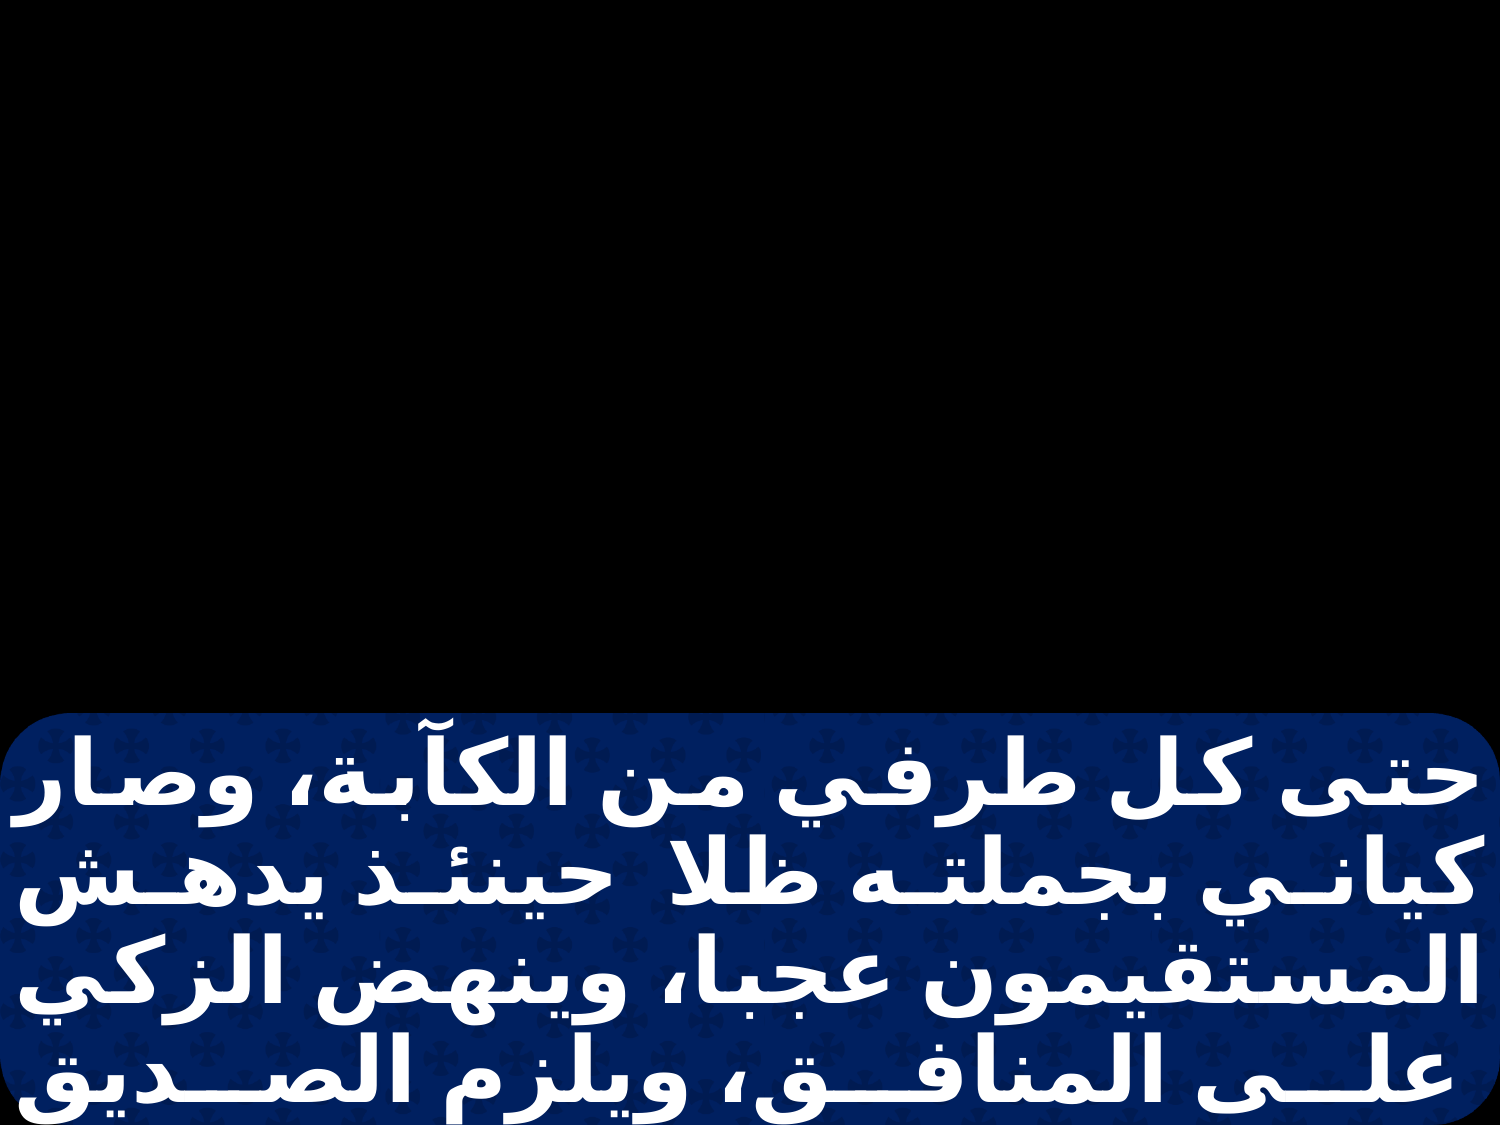

حتى كل طرفي من الكآبة، وصار كياني بجملته ظلا  حينئذ يدهش المستقيمون عجبا، وينهض الزكي  على المنافق، ويلزم الصديق طريقه، ويزداد النقي  اليدين قوة. أما أنتم فارجعوا، تعالوا بأجمعكم أفلا